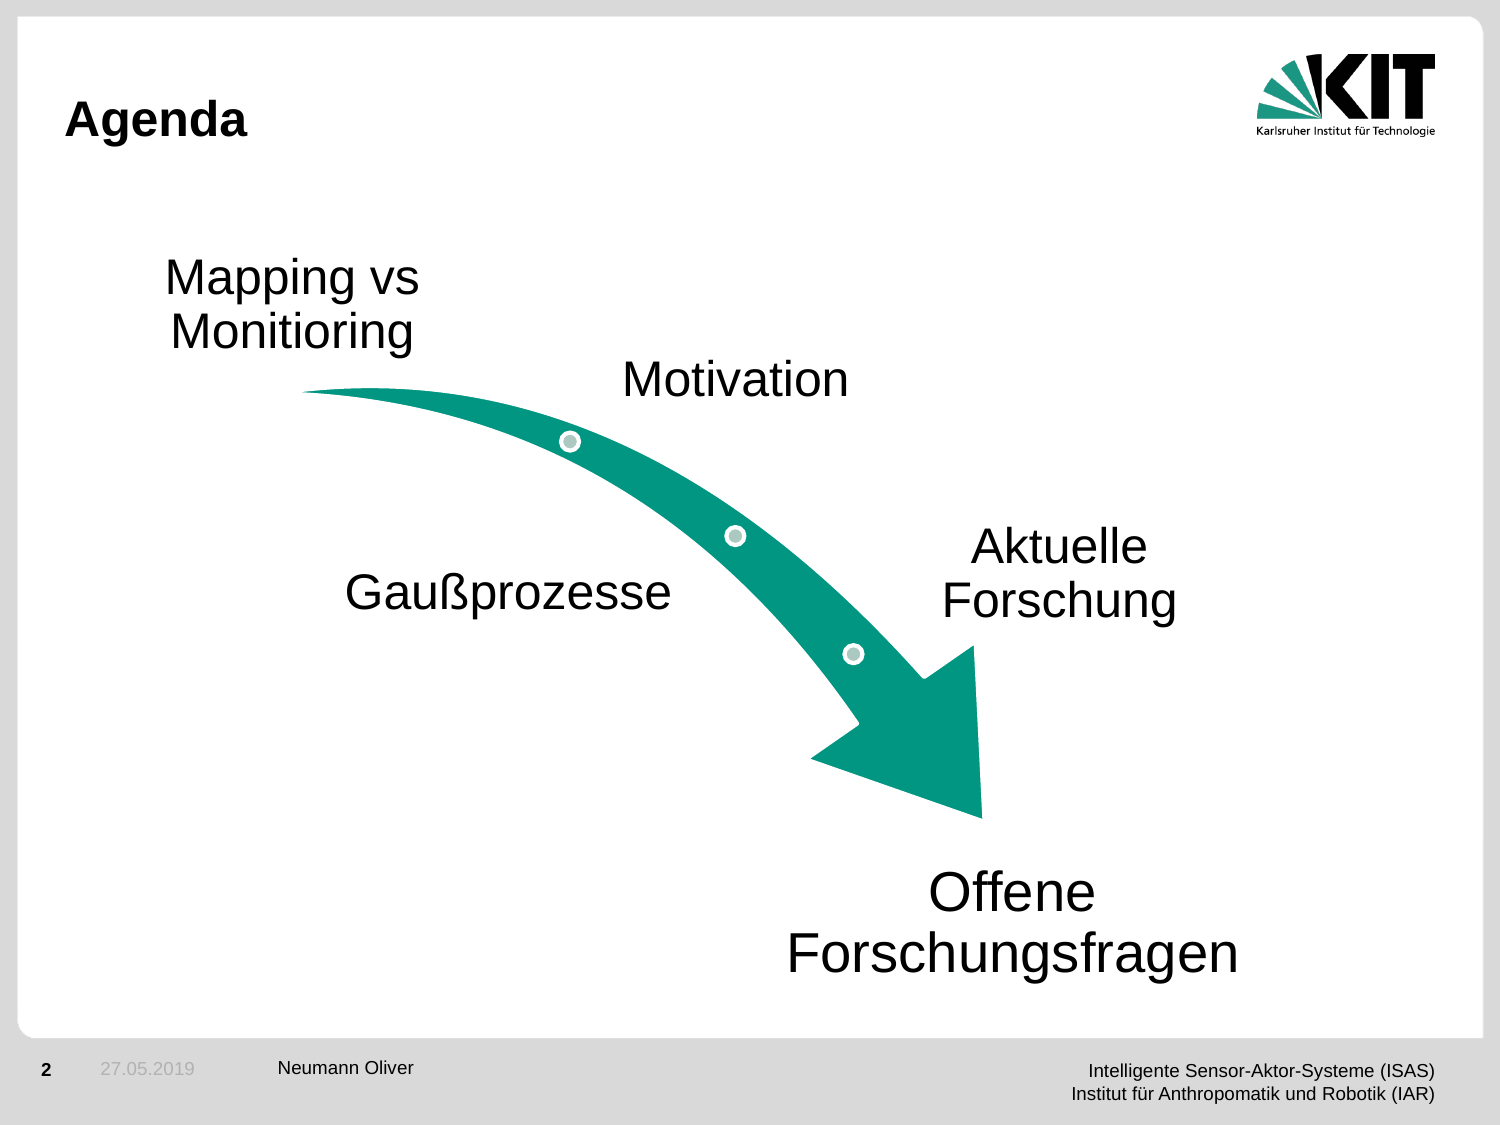

# Agenda
Mapping vs Monitioring
Motivation
Gaußprozesse
Aktuelle Forschung
Offene Forschungsfragen
27.05.2019